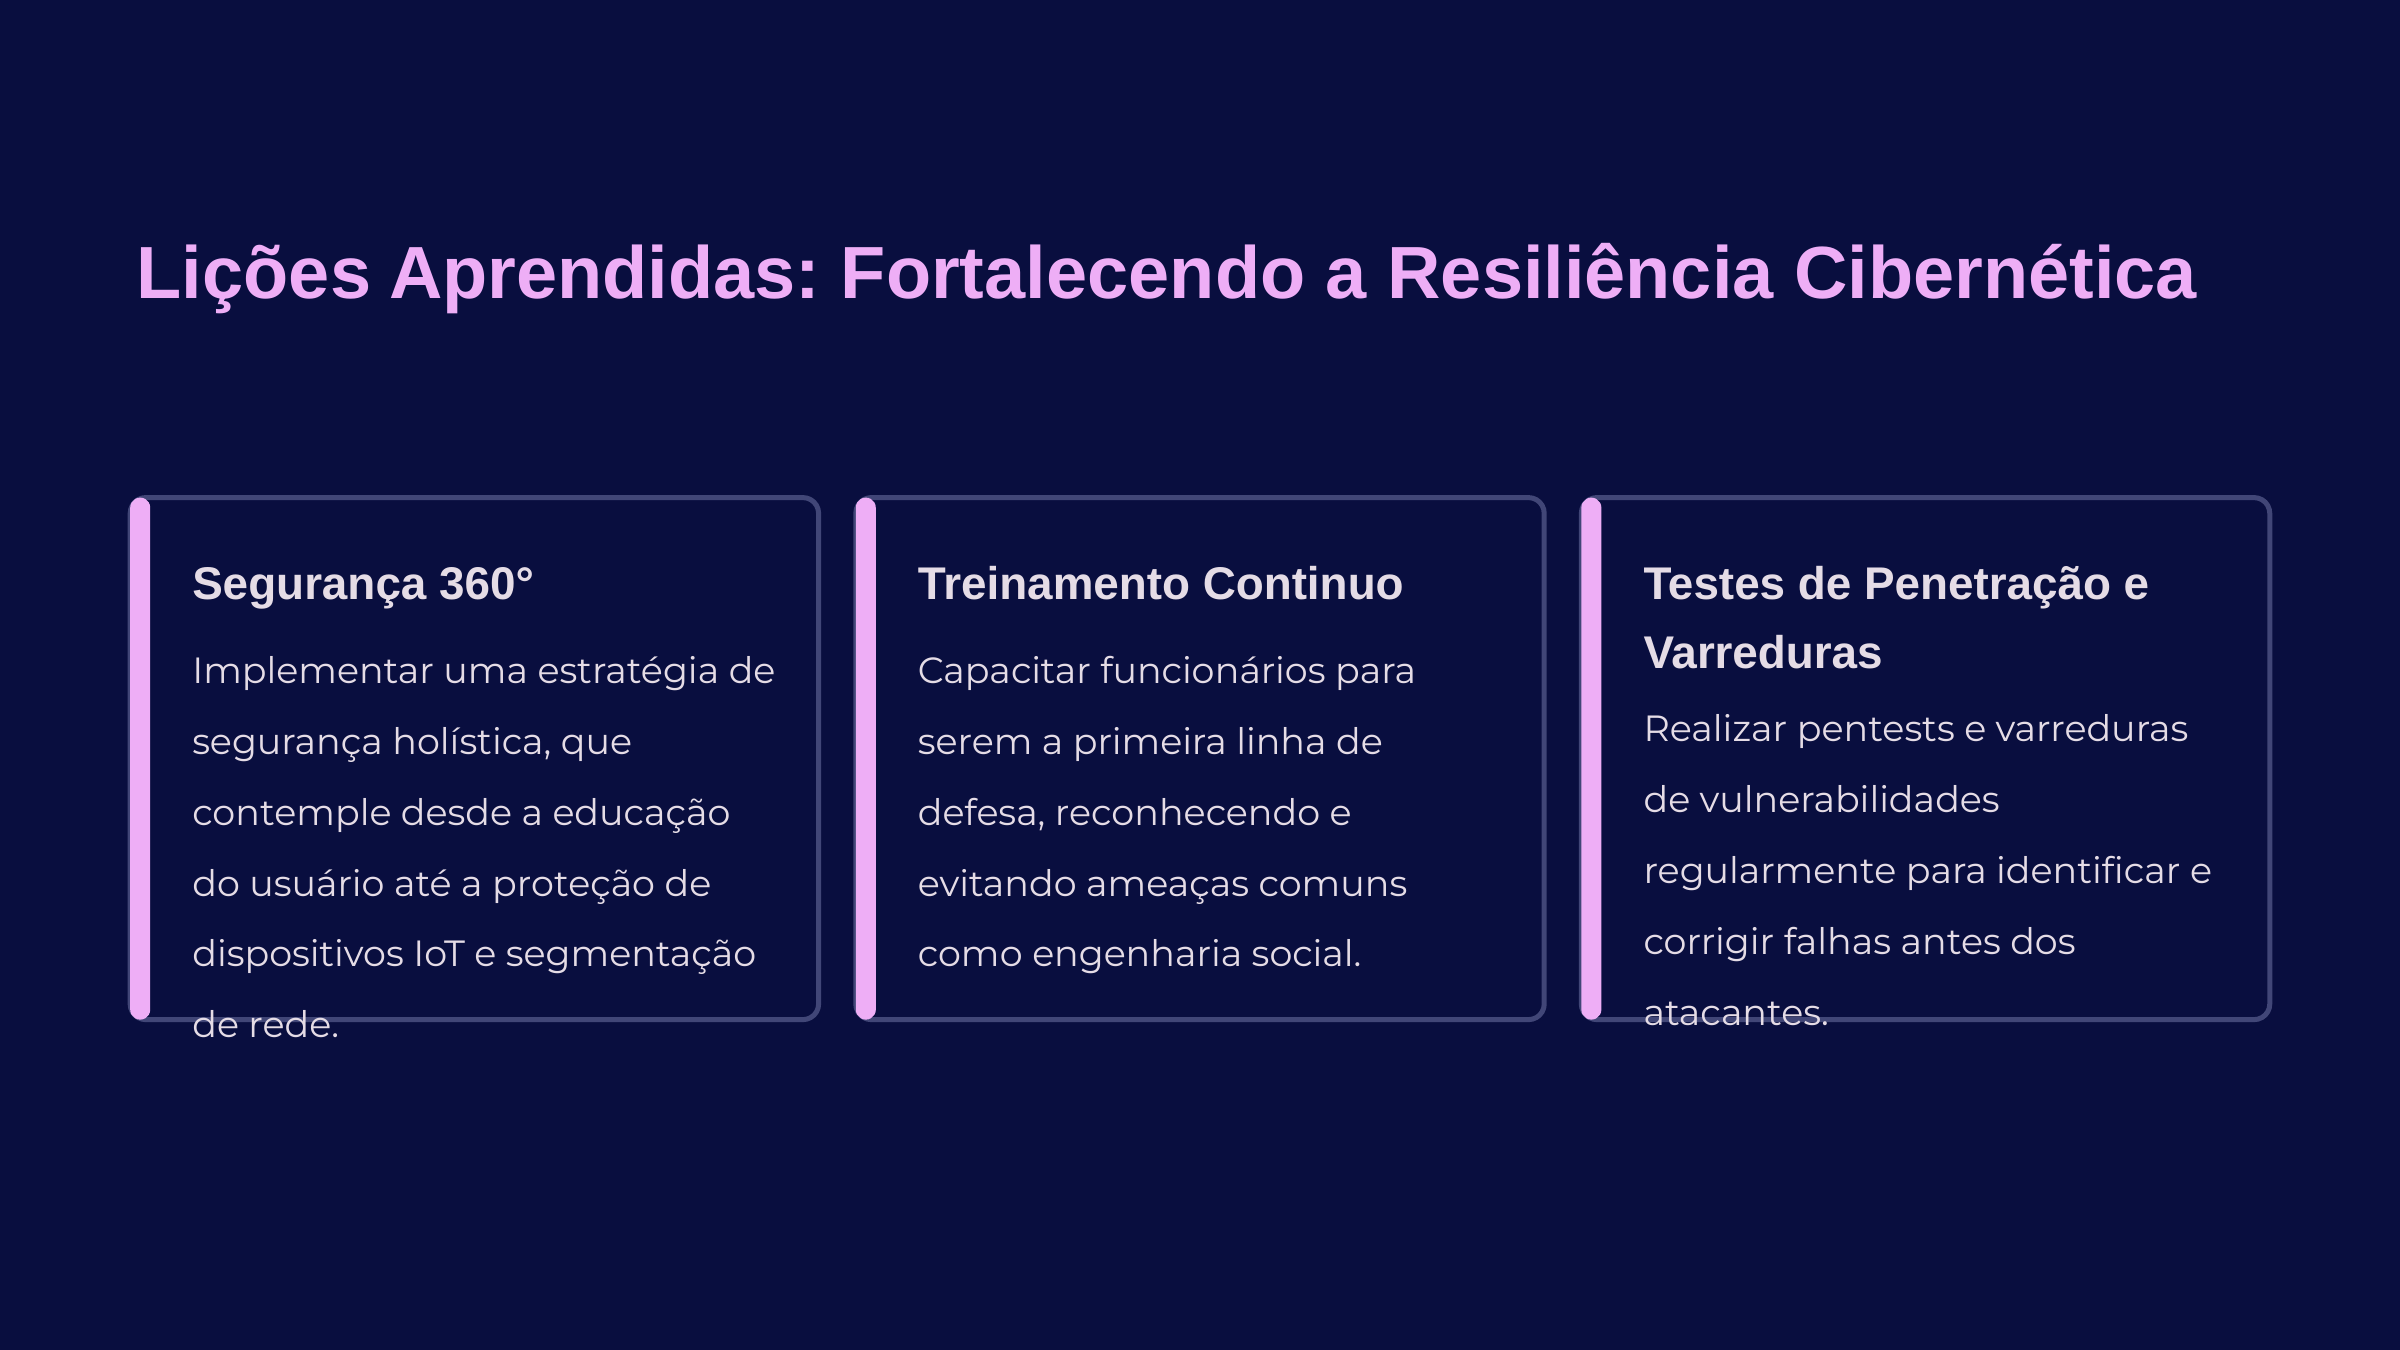

Lições Aprendidas: Fortalecendo a Resiliência Cibernética

Segurança 360°
Treinamento Continuo
Testes de Penetração e Varreduras
Implementar uma estratégia de segurança holística, que contemple desde a educação do usuário até a proteção de dispositivos IoT e segmentação de rede.
Capacitar funcionários para serem a primeira linha de defesa, reconhecendo e evitando ameaças comuns como engenharia social.
Realizar pentests e varreduras de vulnerabilidades regularmente para identificar e corrigir falhas antes dos atacantes.